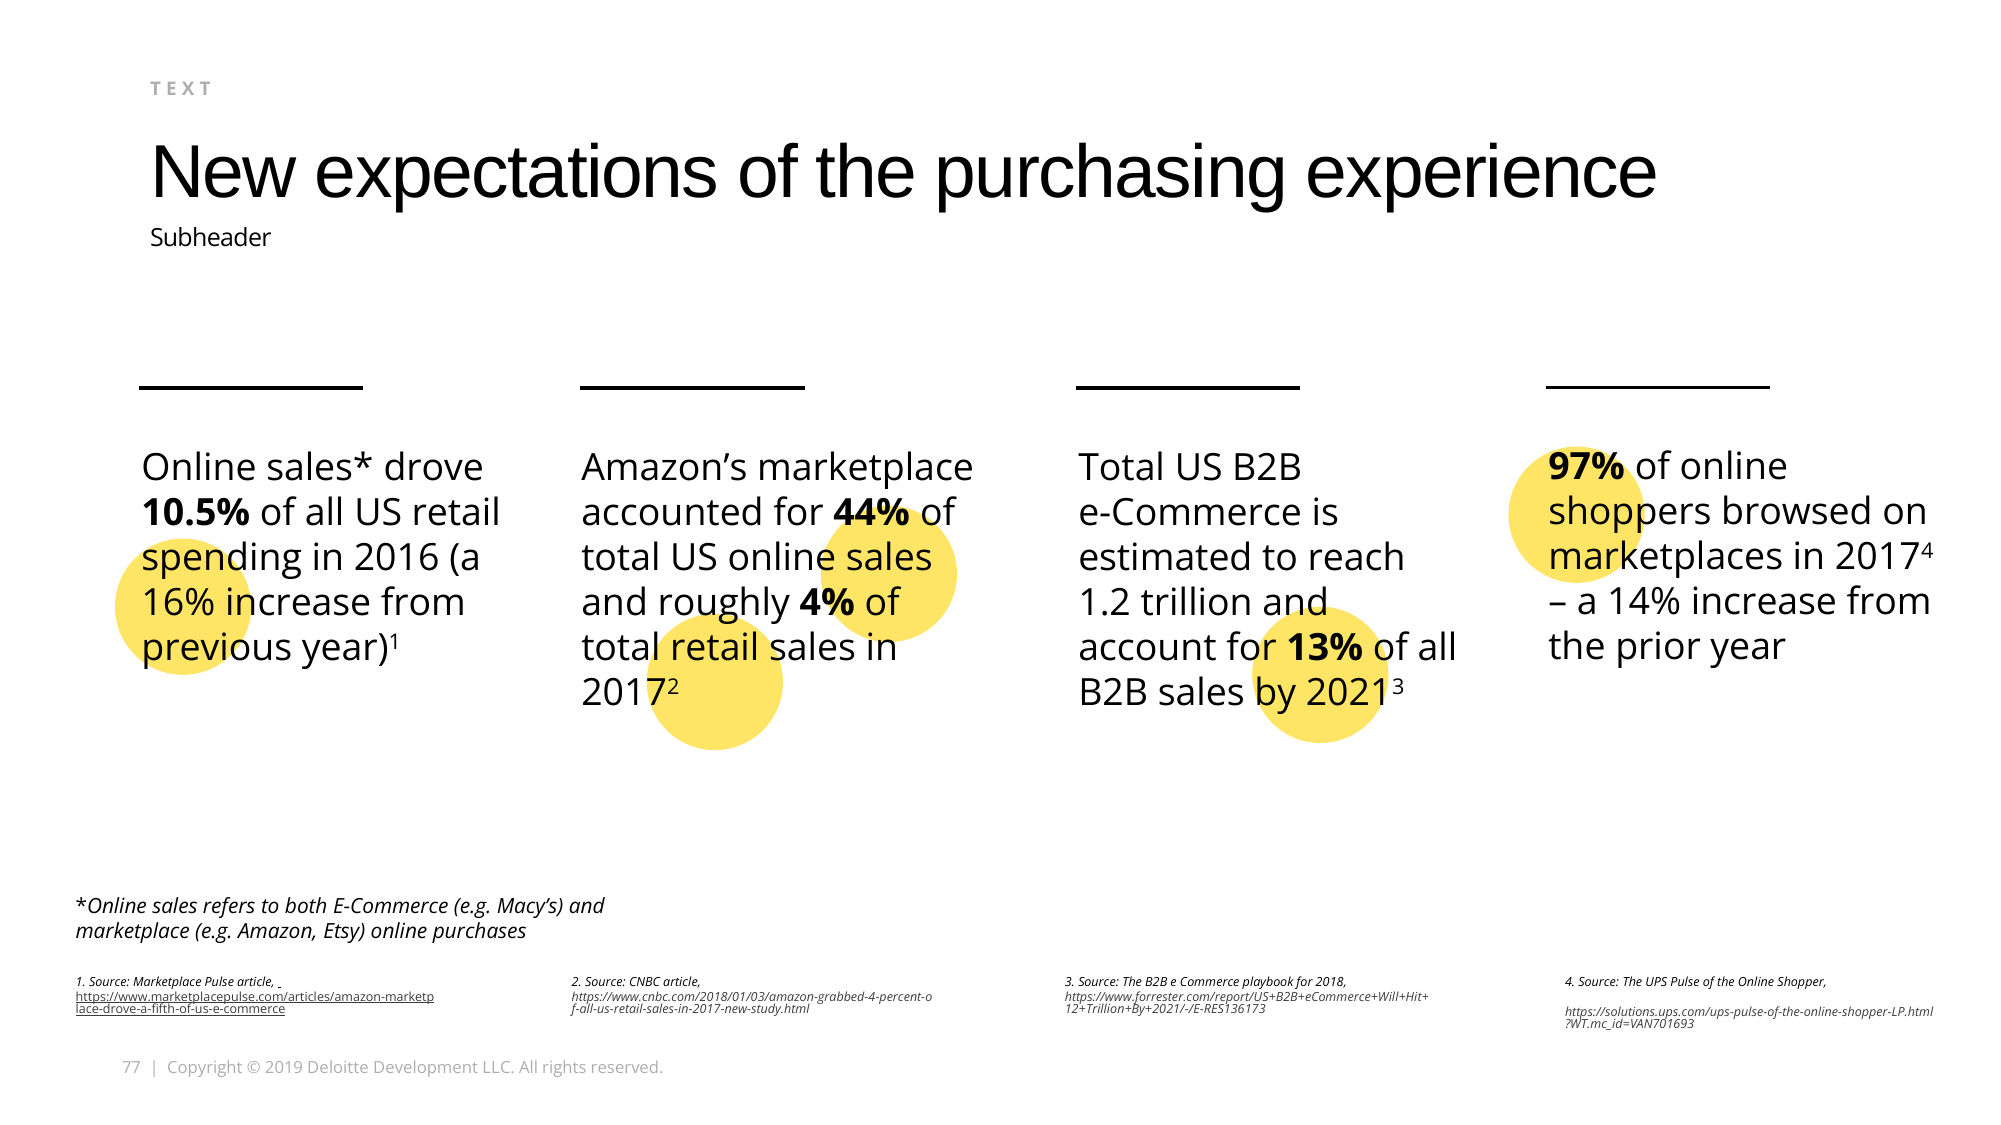

text
# New expectations of the purchasing experience
Subheader

97% of online shoppers browsed on marketplaces in 20174 – a 14% increase from the prior year

Online sales* drove 10.5% of all US retail spending in 2016 (a 16% increase from previous year)1

Amazon’s marketplace accounted for 44% of total US online sales and roughly 4% of total retail sales in 20172

Total US B2B
e-Commerce is estimated to reach 1.2 trillion and account for 13% of all B2B sales by 20213

*Online sales refers to both E-Commerce (e.g. Macy’s) and marketplace (e.g. Amazon, Etsy) online purchases
1. Source: Marketplace Pulse article,  https://www.marketplacepulse.com/articles/amazon-marketplace-drove-a-fifth-of-us-e-commerce
2. Source: CNBC article, https://www.cnbc.com/2018/01/03/amazon-grabbed-4-percent-of-all-us-retail-sales-in-2017-new-study.html
3. Source: The B2B e Commerce playbook for 2018,
https://www.forrester.com/report/US+B2B+eCommerce+Will+Hit+12+Trillion+By+2021/-/E-RES136173
4. Source: The UPS Pulse of the Online Shopper,
 https://solutions.ups.com/ups-pulse-of-the-online-shopper-LP.html?WT.mc_id=VAN701693